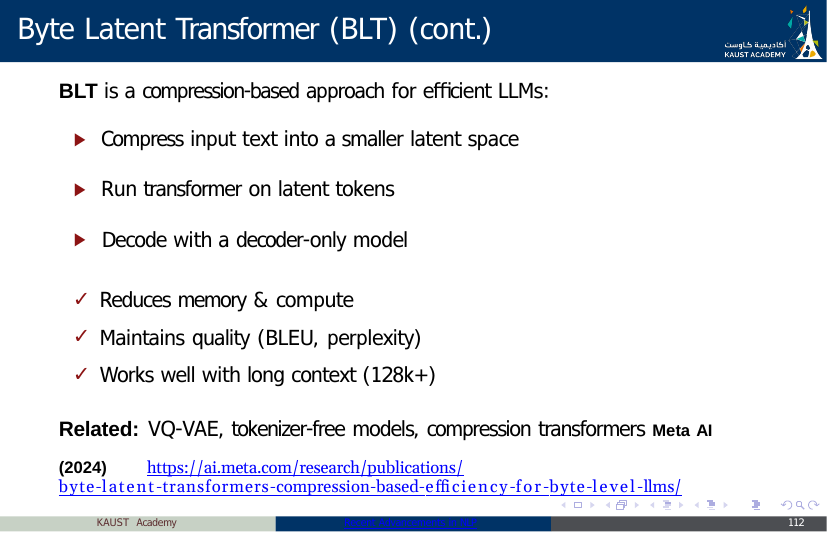

# Byte Latent Transformer (BLT) (cont.)
BLT is a compression-based approach for efficient LLMs:
▶ Compress input text into a smaller latent space
▶ Run transformer on latent tokens
▶ Decode with a decoder-only model

Reduces memory & compute
Maintains quality (BLEU, perplexity)
Works well with long context (128k+)
Related: VQ-VAE, tokenizer-free models, compression transformers Meta AI (2024)   https://ai.meta.com/research/publications/
byte-latent-transformers-compression-based-efficiency-for-byte-level-llms/

KAUST Academy
Recent Advancements in NLP
112